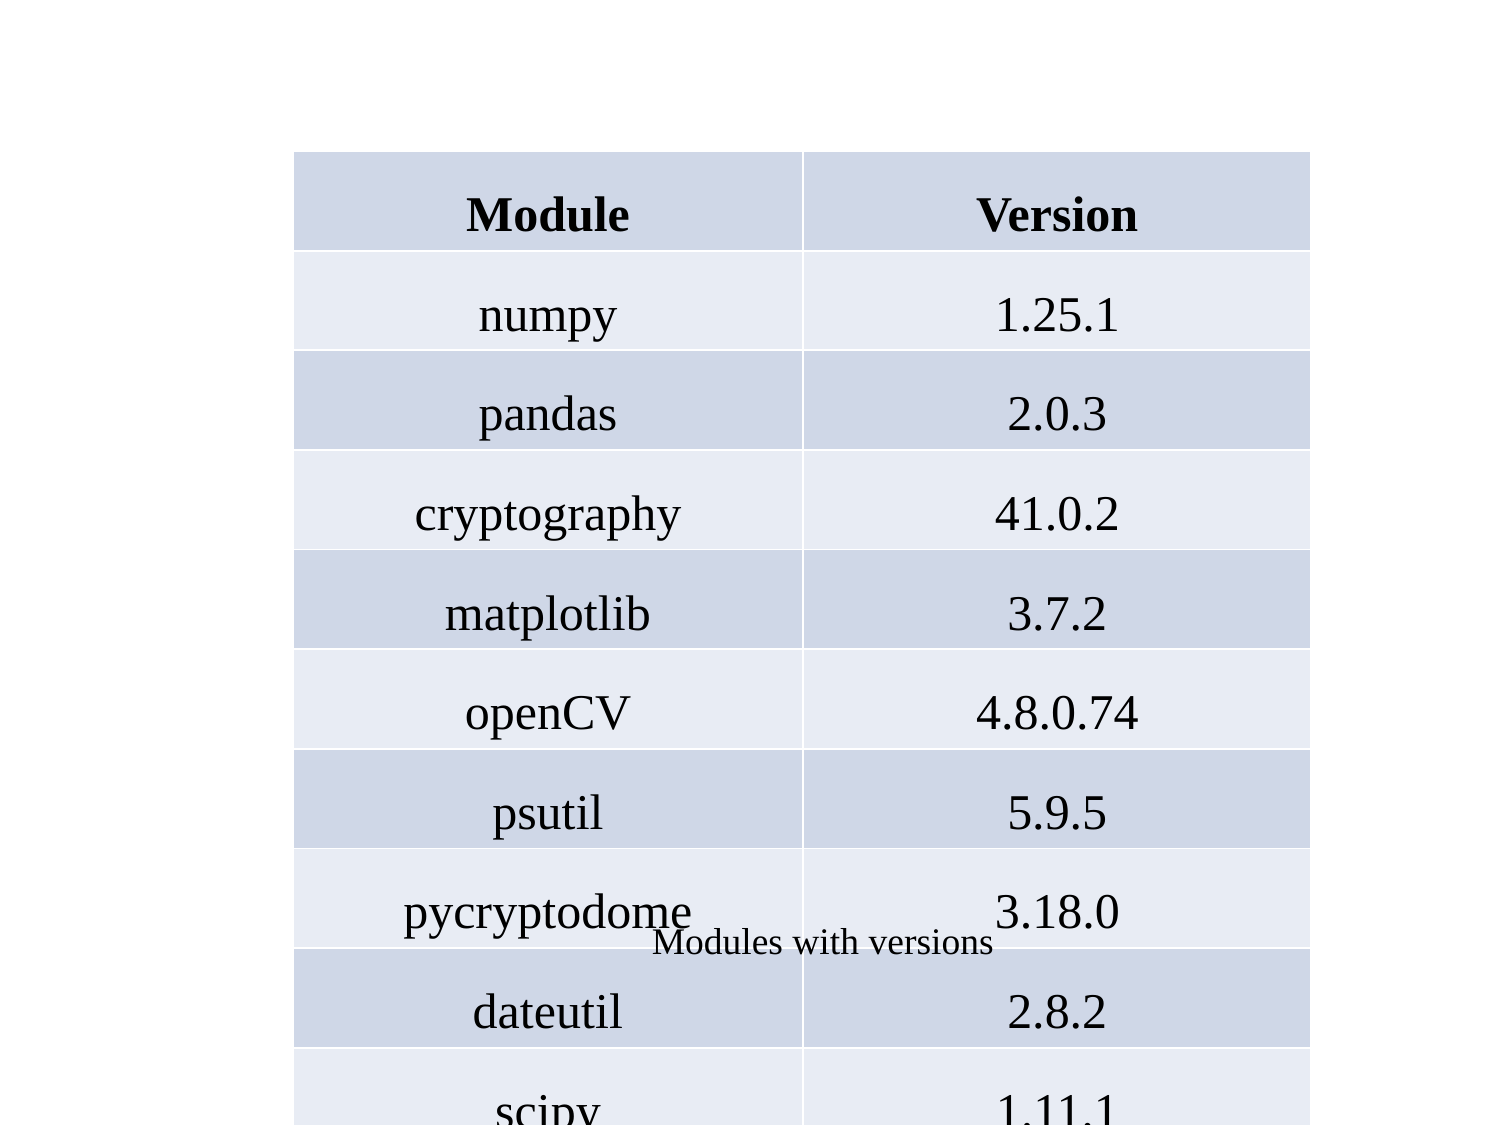

| Module | Version |
| --- | --- |
| numpy | 1.25.1 |
| pandas | 2.0.3 |
| cryptography | 41.0.2 |
| matplotlib | 3.7.2 |
| openCV | 4.8.0.74 |
| psutil | 5.9.5 |
| pycryptodome | 3.18.0 |
| dateutil | 2.8.2 |
| scipy | 1.11.1 |

Modules with versions